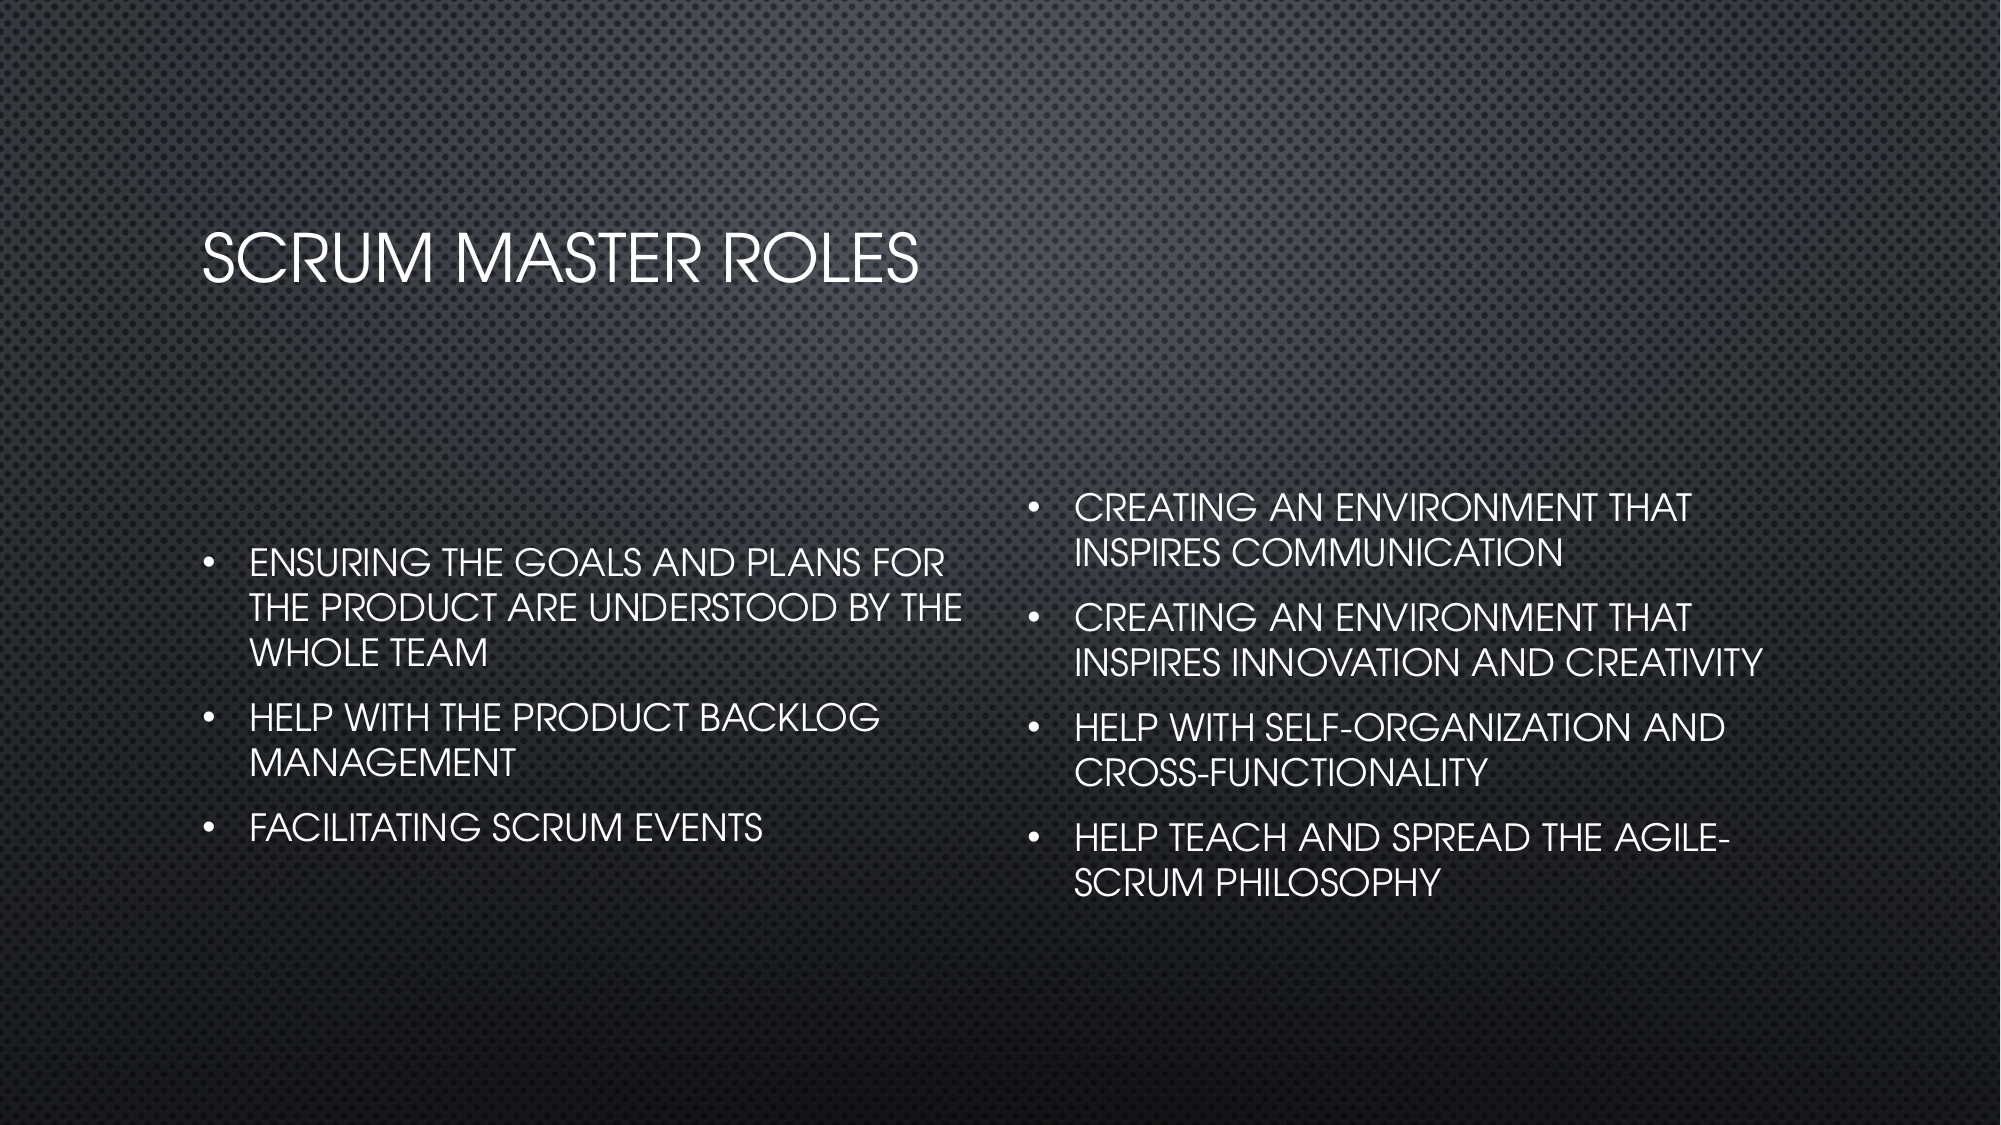

# Scrum Master Roles
Ensuring the goals and plans for the product are understood by the whole team
Help with the product backlog management
Facilitating scrum events
Creating an environment that inspires communication
Creating an Environment that inspires innovation and creativity
Help with self-organization and cross-functionality
Help teach and spread the Agile-Scrum philosophy